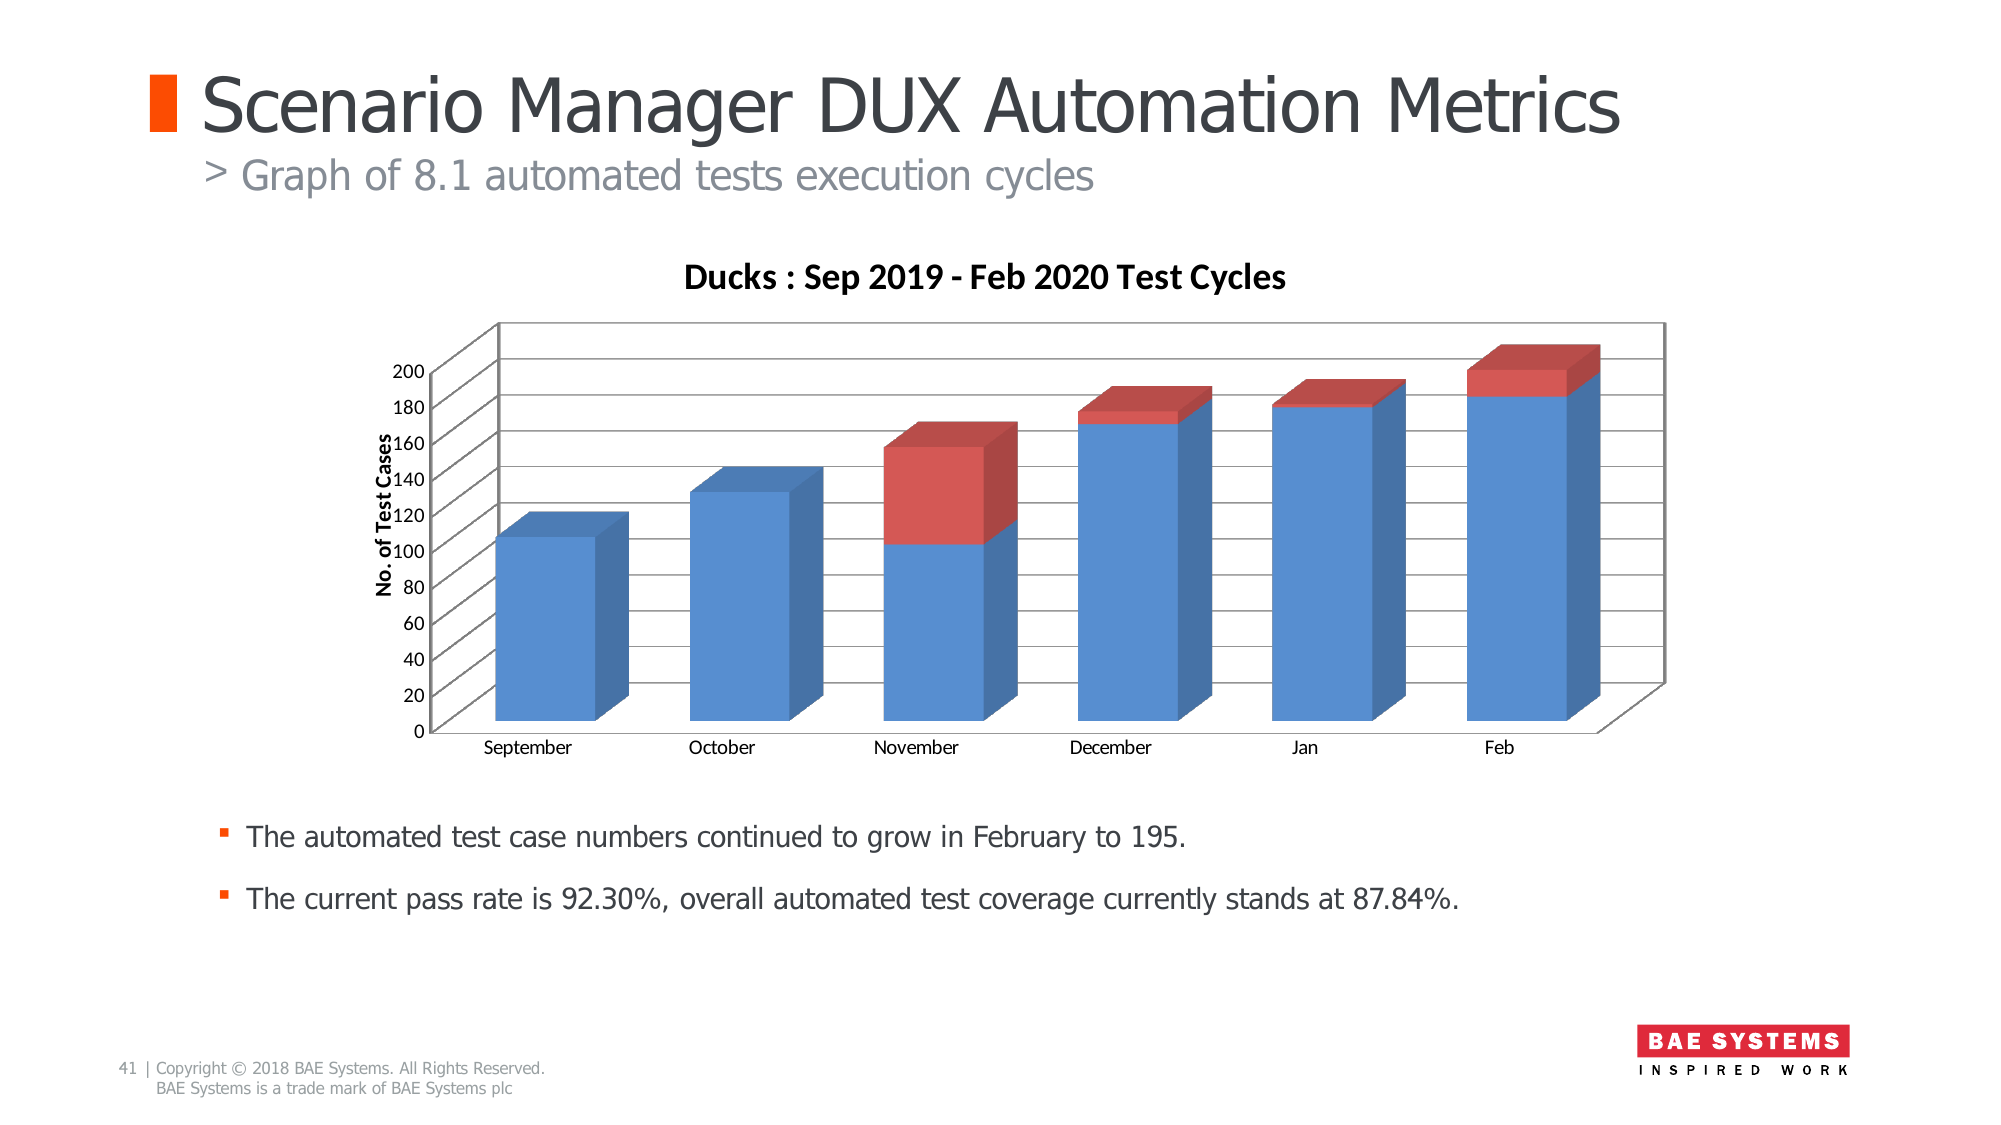

# Scenario Manager DUX Automation Metrics
Graph of 8.1 automated tests execution cycles

[unsupported chart]

The automated test case numbers continued to grow in February to 195.
The current pass rate is 92.30%, overall automated test coverage currently stands at 87.84%.